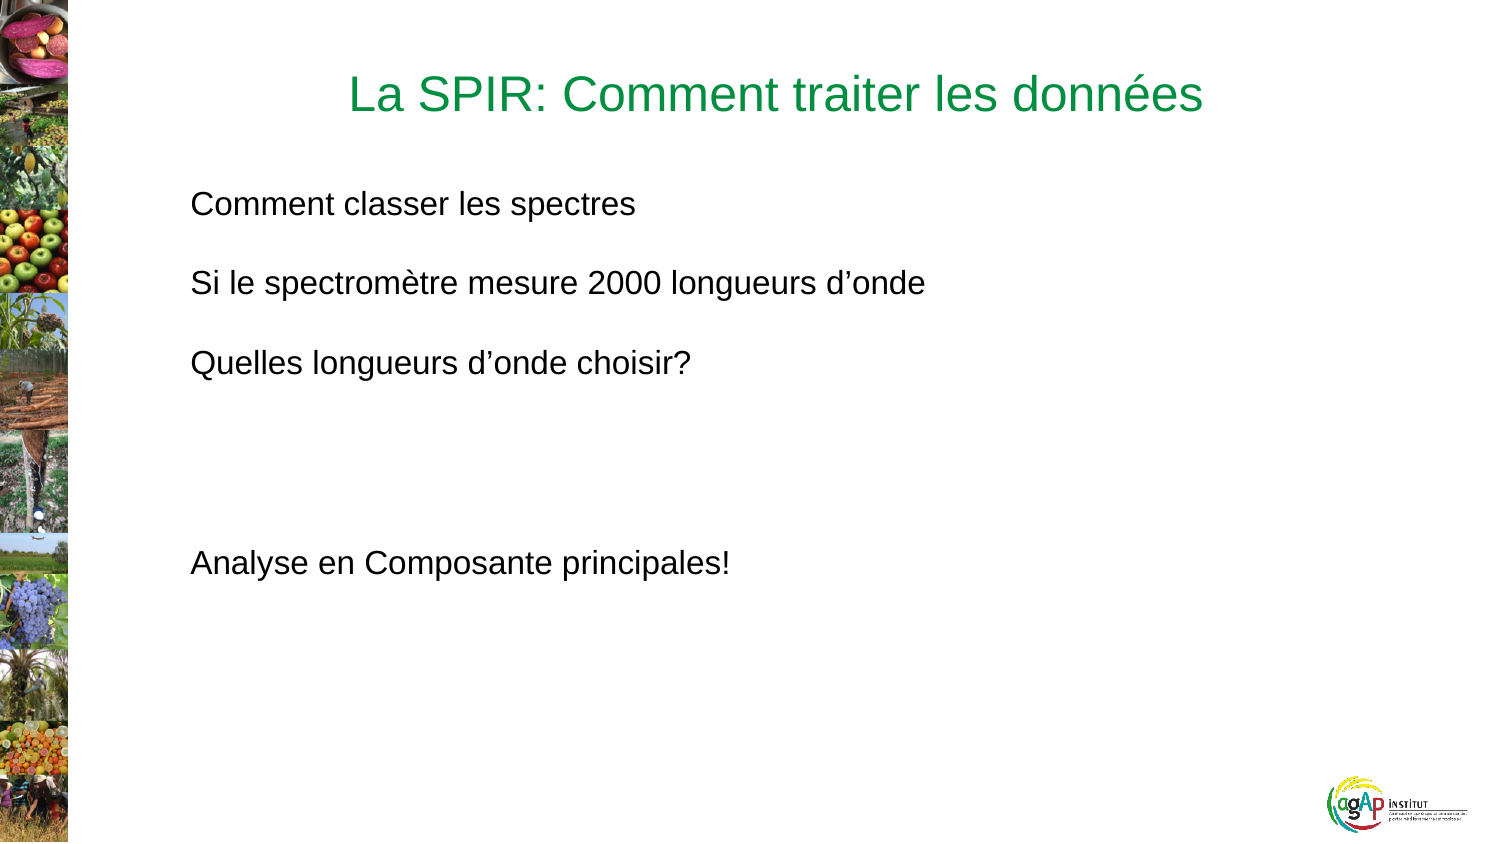

La SPIR: Comment traiter les données
Comment classer les spectres

Si le spectromètre mesure 2000 longueurs d’onde

Quelles longueurs d’onde choisir?

Analyse en Composante principales!